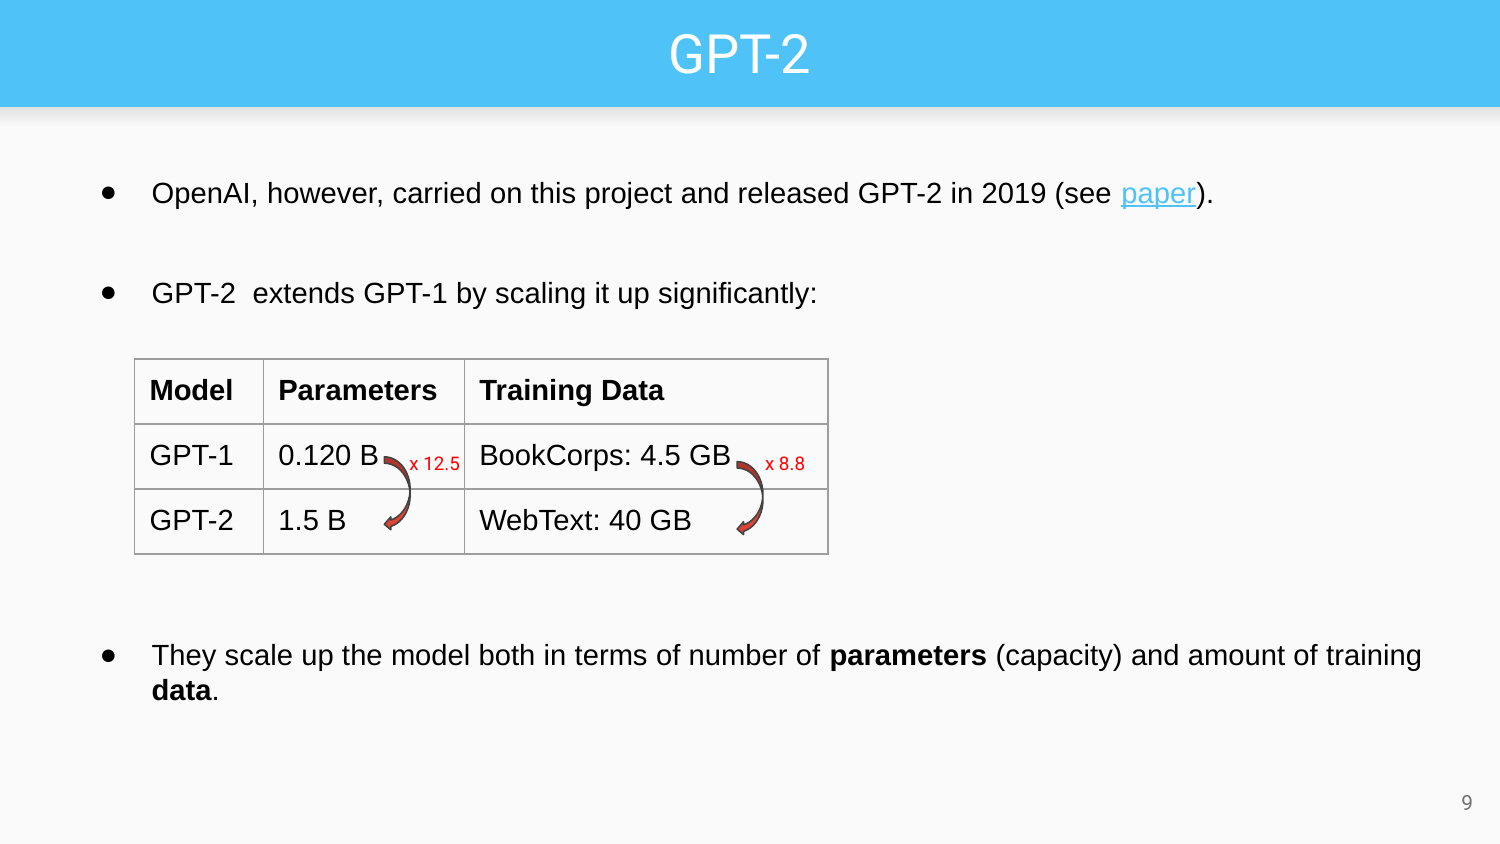

# GPT-2
OpenAI, however, carried on this project and released GPT-2 in 2019 (see paper).
GPT-2  extends GPT-1 by scaling it up significantly:
| Model | Parameters | Training Data |
| --- | --- | --- |
| GPT-1 | 0.120 B | BookCorps: 4.5 GB |
| GPT-2 | 1.5 B | WebText: 40 GB |
x 12.5
x 8.8

They scale up the model both in terms of number of parameters (capacity) and amount of training data.
9